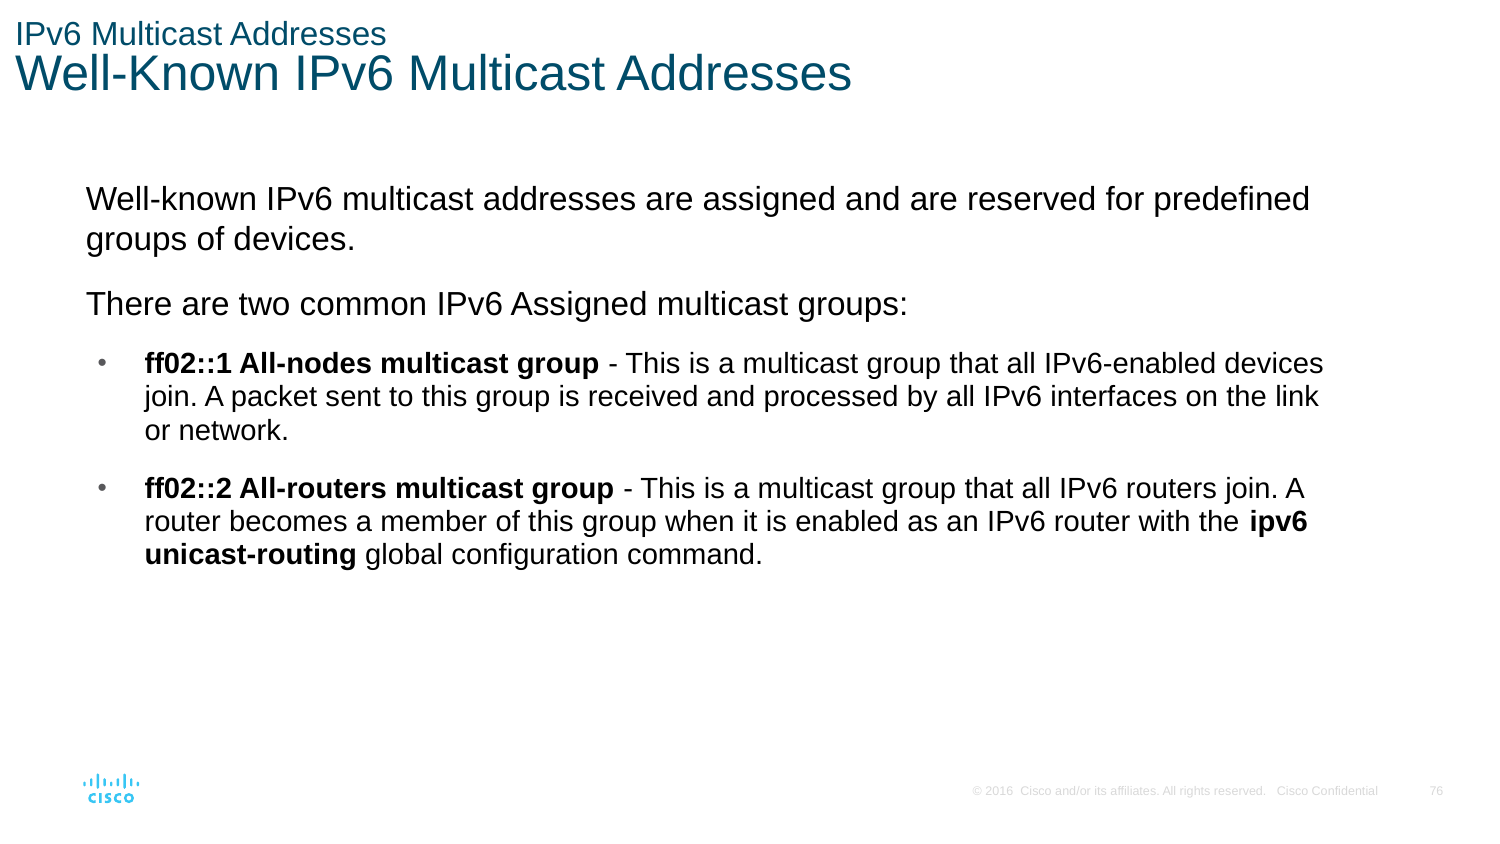

# IPv6 Multicast Addresses Well-Known IPv6 Multicast Addresses
Well-known IPv6 multicast addresses are assigned and are reserved for predefined groups of devices.
There are two common IPv6 Assigned multicast groups:
ff02::1 All-nodes multicast group - This is a multicast group that all IPv6-enabled devices join. A packet sent to this group is received and processed by all IPv6 interfaces on the link or network.
ff02::2 All-routers multicast group - This is a multicast group that all IPv6 routers join. A router becomes a member of this group when it is enabled as an IPv6 router with the ipv6 unicast-routing global configuration command.